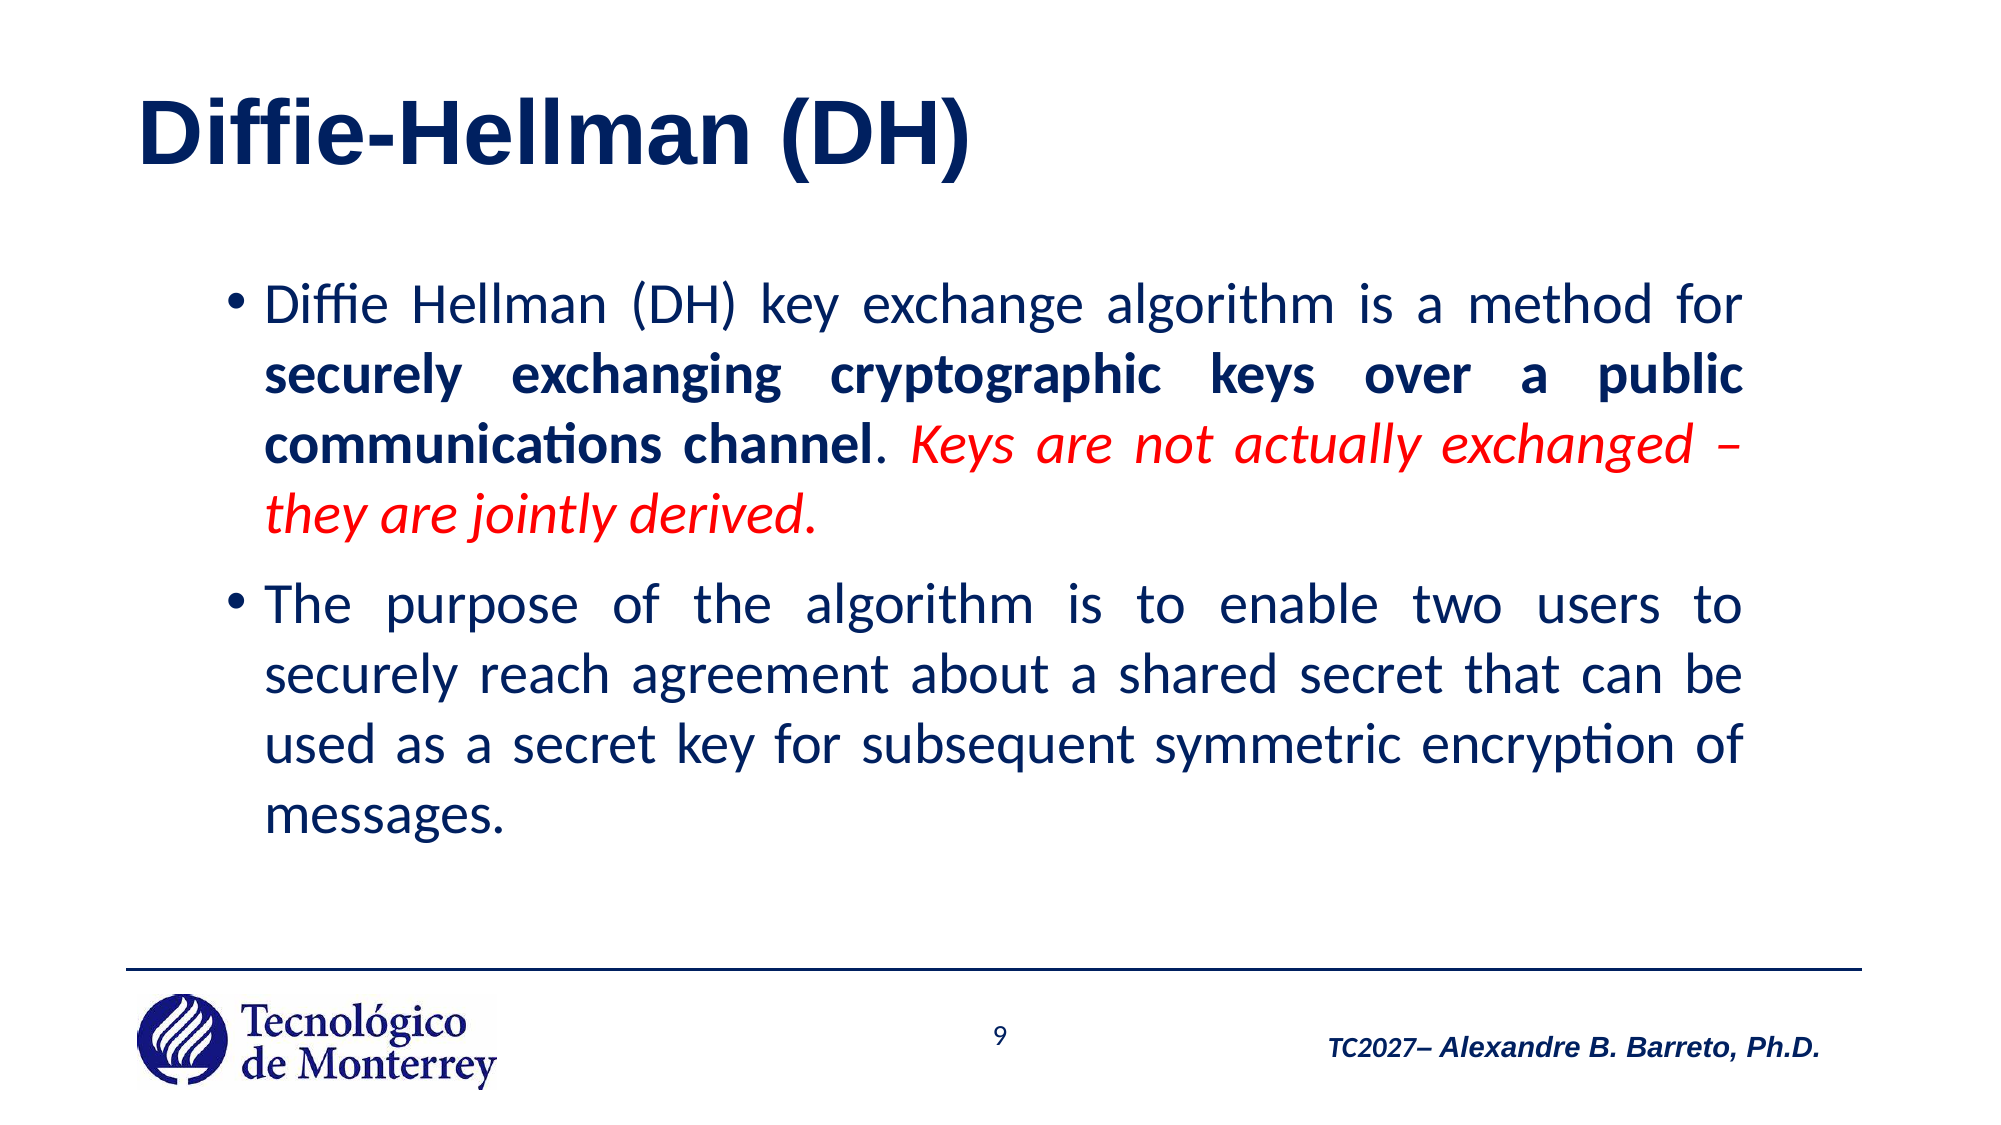

# Diffie-Hellman (DH)
Diffie Hellman (DH) key exchange algorithm is a method for securely exchanging cryptographic keys over a public communications channel. Keys are not actually exchanged – they are jointly derived.
The purpose of the algorithm is to enable two users to securely reach agreement about a shared secret that can be used as a secret key for subsequent symmetric encryption of messages.